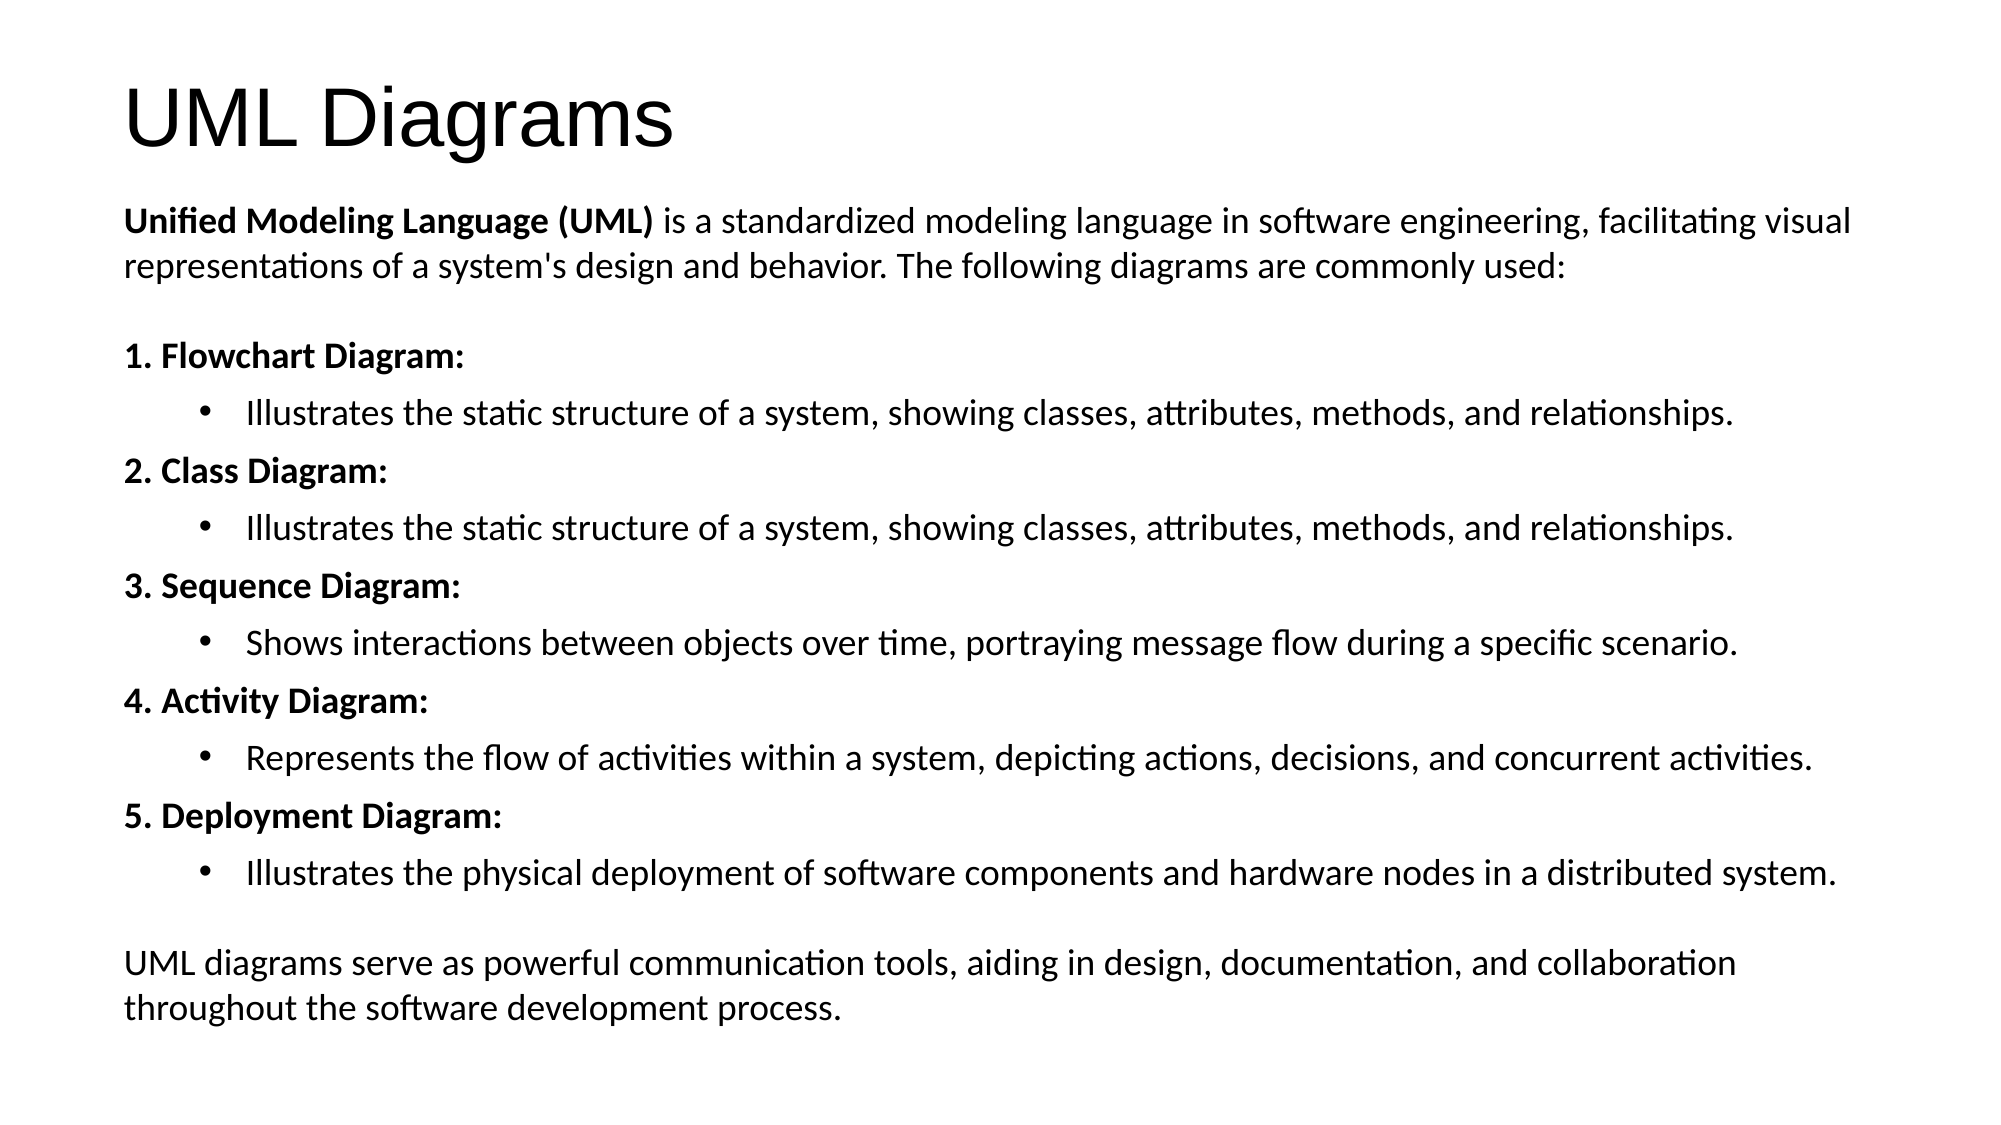

UML Diagrams
Unified Modeling Language (UML) is a standardized modeling language in software engineering, facilitating visual representations of a system's design and behavior. The following diagrams are commonly used:

 Flowchart Diagram:
Illustrates the static structure of a system, showing classes, attributes, methods, and relationships.
 Class Diagram:
Illustrates the static structure of a system, showing classes, attributes, methods, and relationships.
 Sequence Diagram:
Shows interactions between objects over time, portraying message flow during a specific scenario.
 Activity Diagram:
Represents the flow of activities within a system, depicting actions, decisions, and concurrent activities.
 Deployment Diagram:
Illustrates the physical deployment of software components and hardware nodes in a distributed system.

UML diagrams serve as powerful communication tools, aiding in design, documentation, and collaboration throughout the software development process.